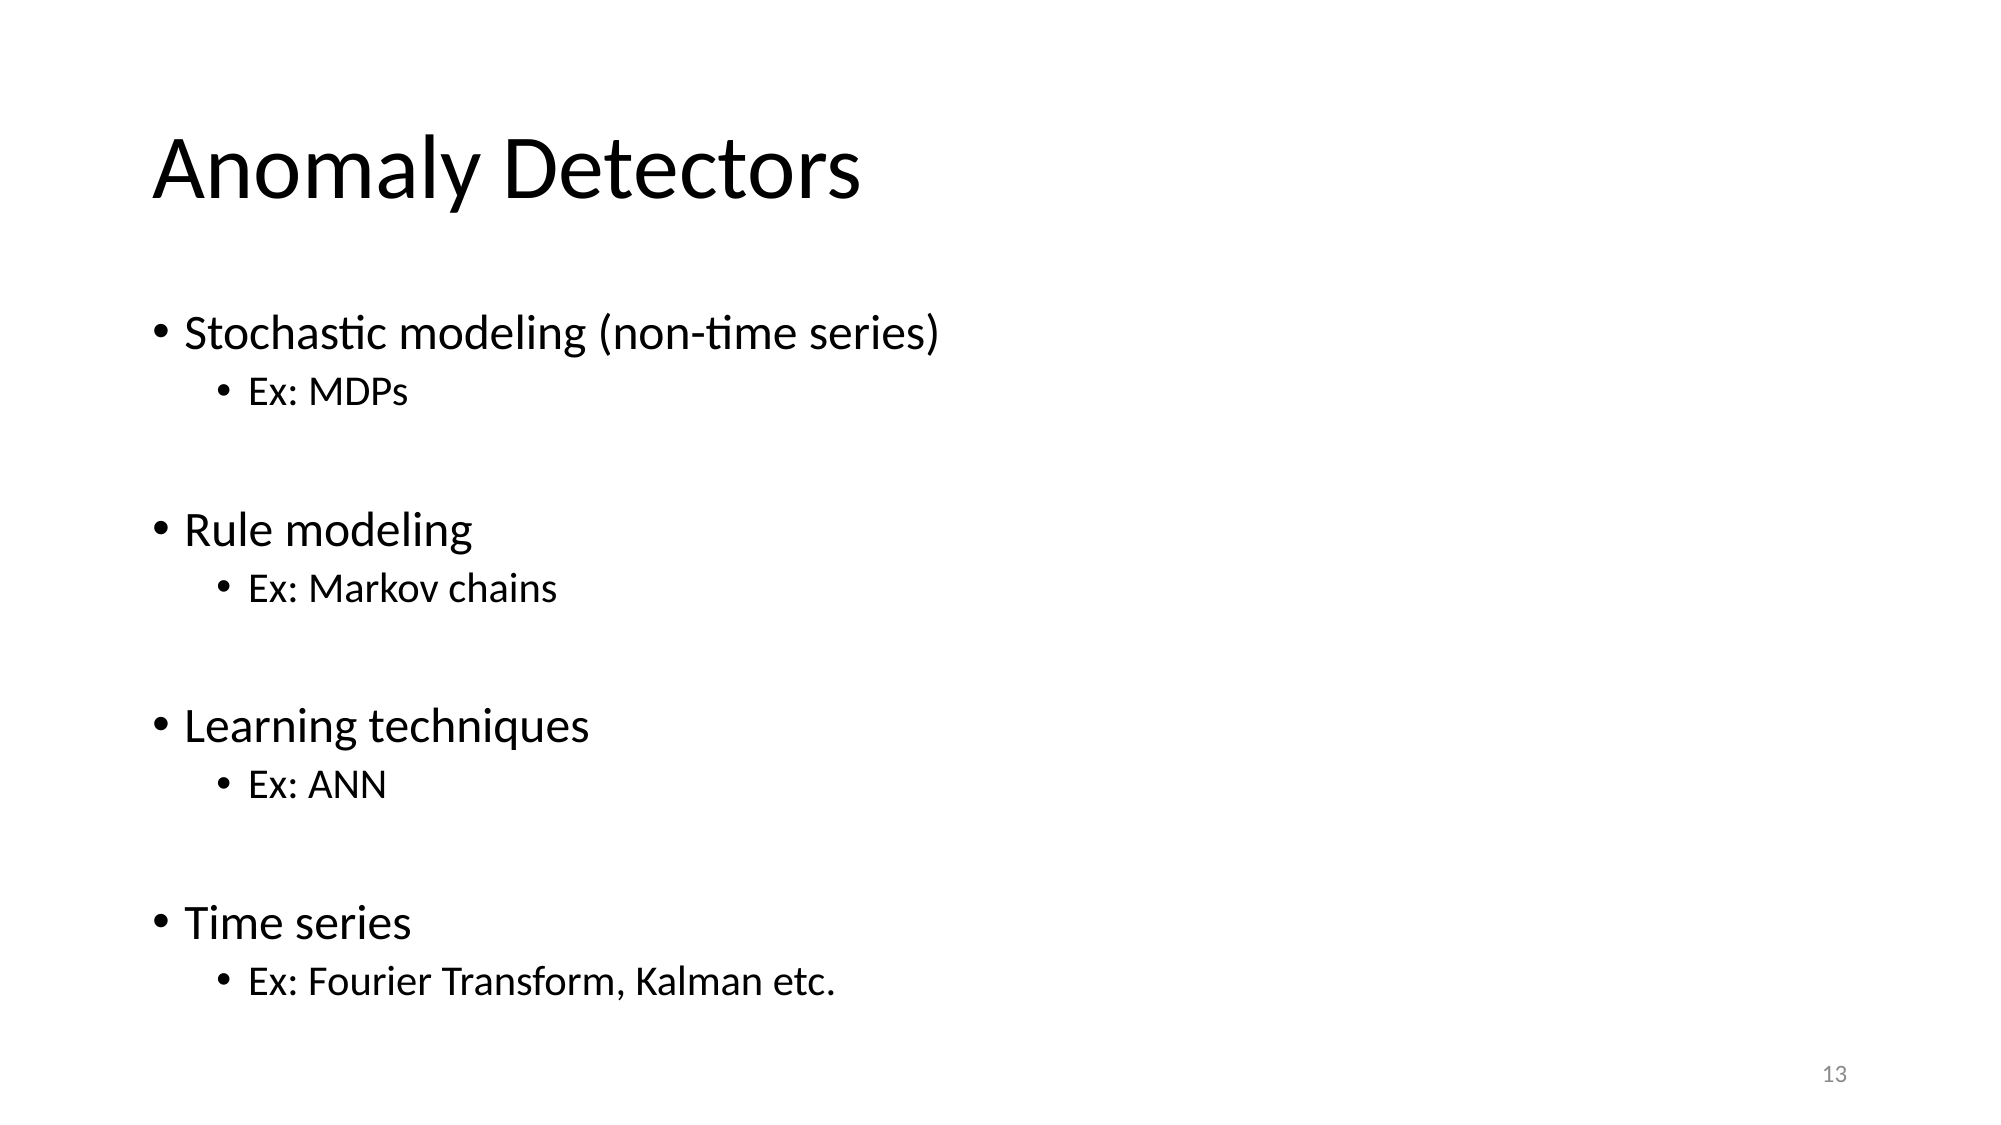

# Anomaly Detectors
Stochastic modeling (non-time series)
Ex: MDPs

Rule modeling
Ex: Markov chains

Learning techniques
Ex: ANN

Time series
Ex: Fourier Transform, Kalman etc.
13